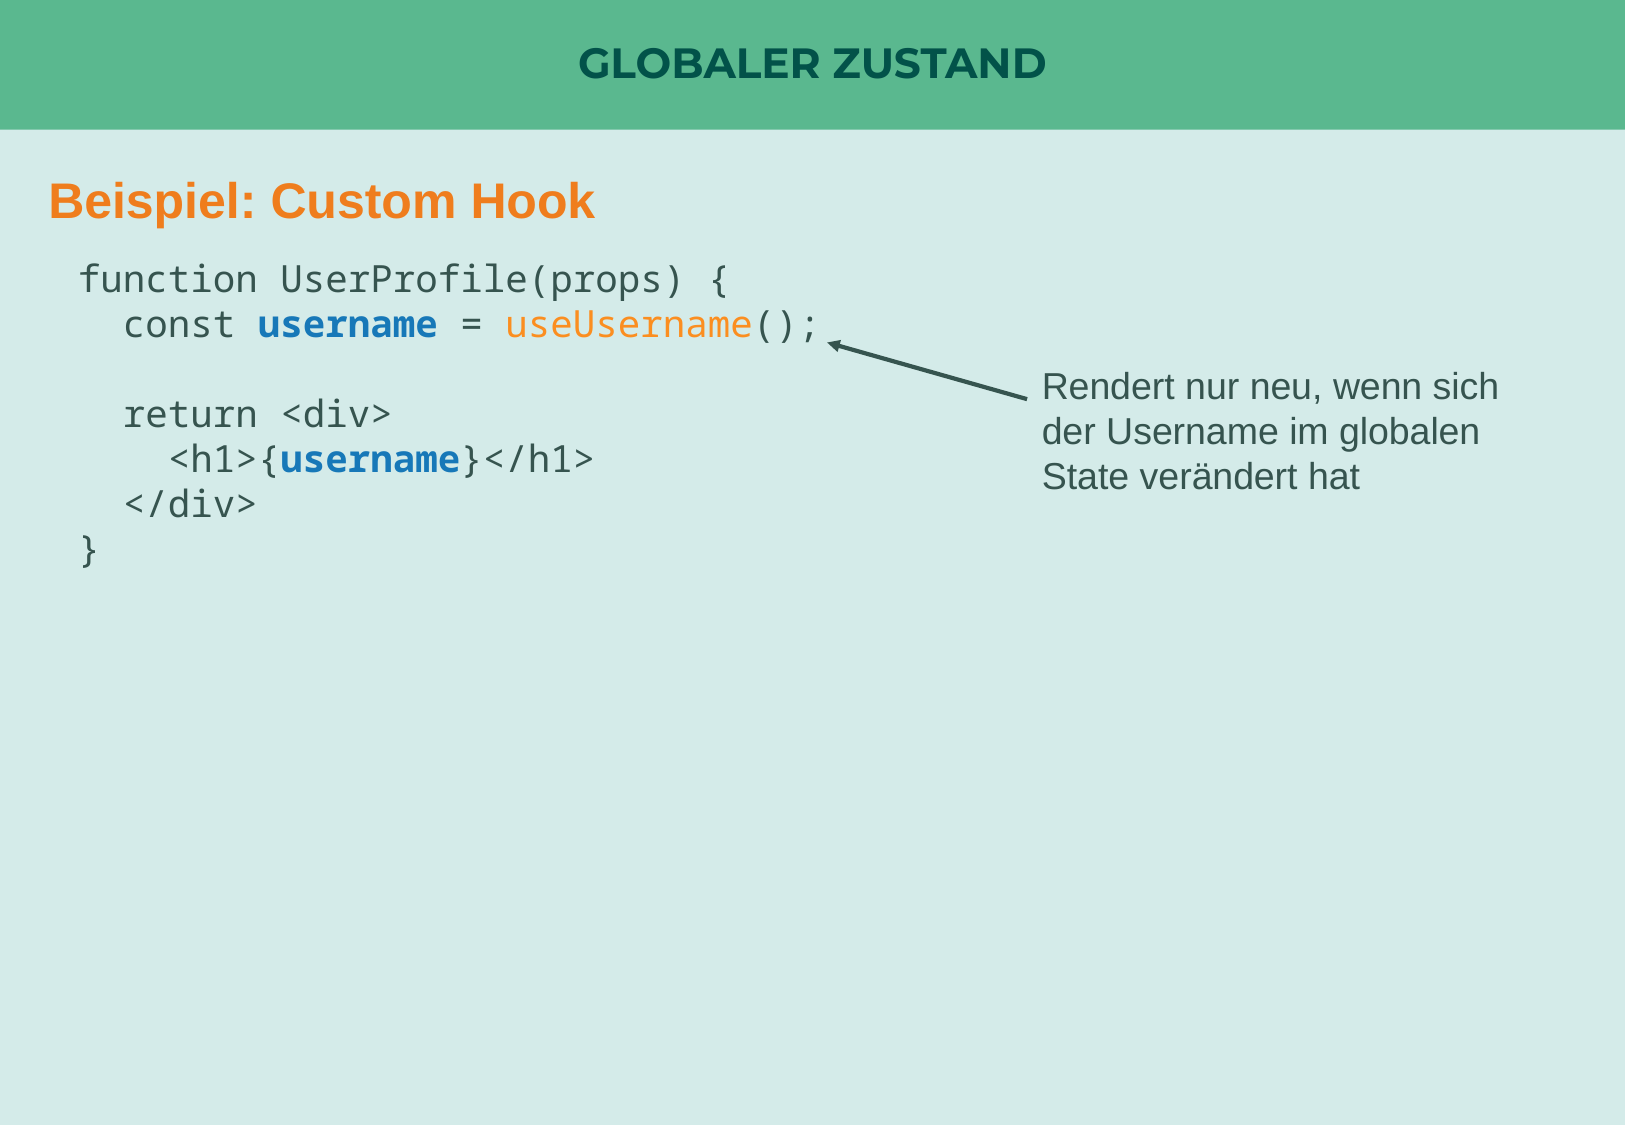

# Globaler Zustand
Beispiel: Custom Hook

function UserProfile(props) {
  const username = useUsername();

  return <div>
    <h1>{username}</h1>
  </div>
}

Rendert nur neu, wenn sich der Username im globalen State verändert hat
Beispiel: ChatPage oder Tabs

Beispiel: UserStatsPage für fetch ?